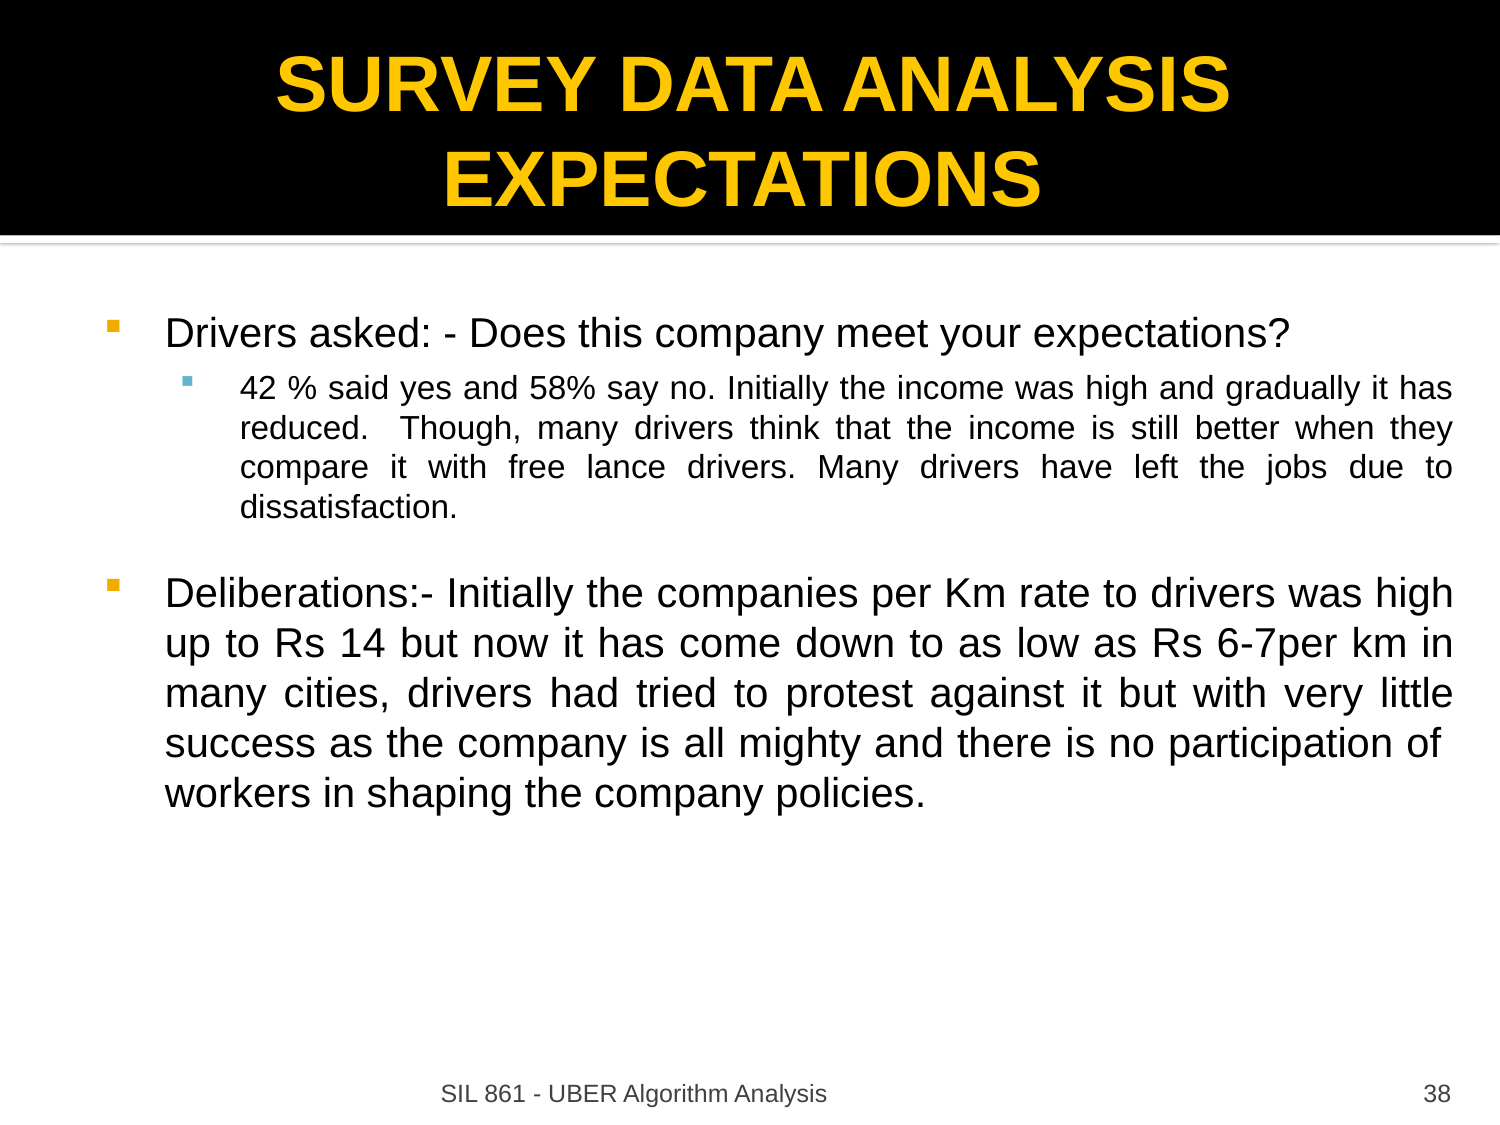

SURVEY DATA ANALYSIS
EXPECTATIONS
Drivers asked: - Does this company meet your expectations?
42 % said yes and 58% say no. Initially the income was high and gradually it has reduced.  Though, many drivers think that the income is still better when they compare it with free lance drivers. Many drivers have left the jobs due to dissatisfaction.

Deliberations:- Initially the companies per Km rate to drivers was high up to Rs 14 but now it has come down to as low as Rs 6-7per km in many cities, drivers had tried to protest against it but with very little success as the company is all mighty and there is no participation of  workers in shaping the company policies.

SIL 861 - UBER Algorithm Analysis
38